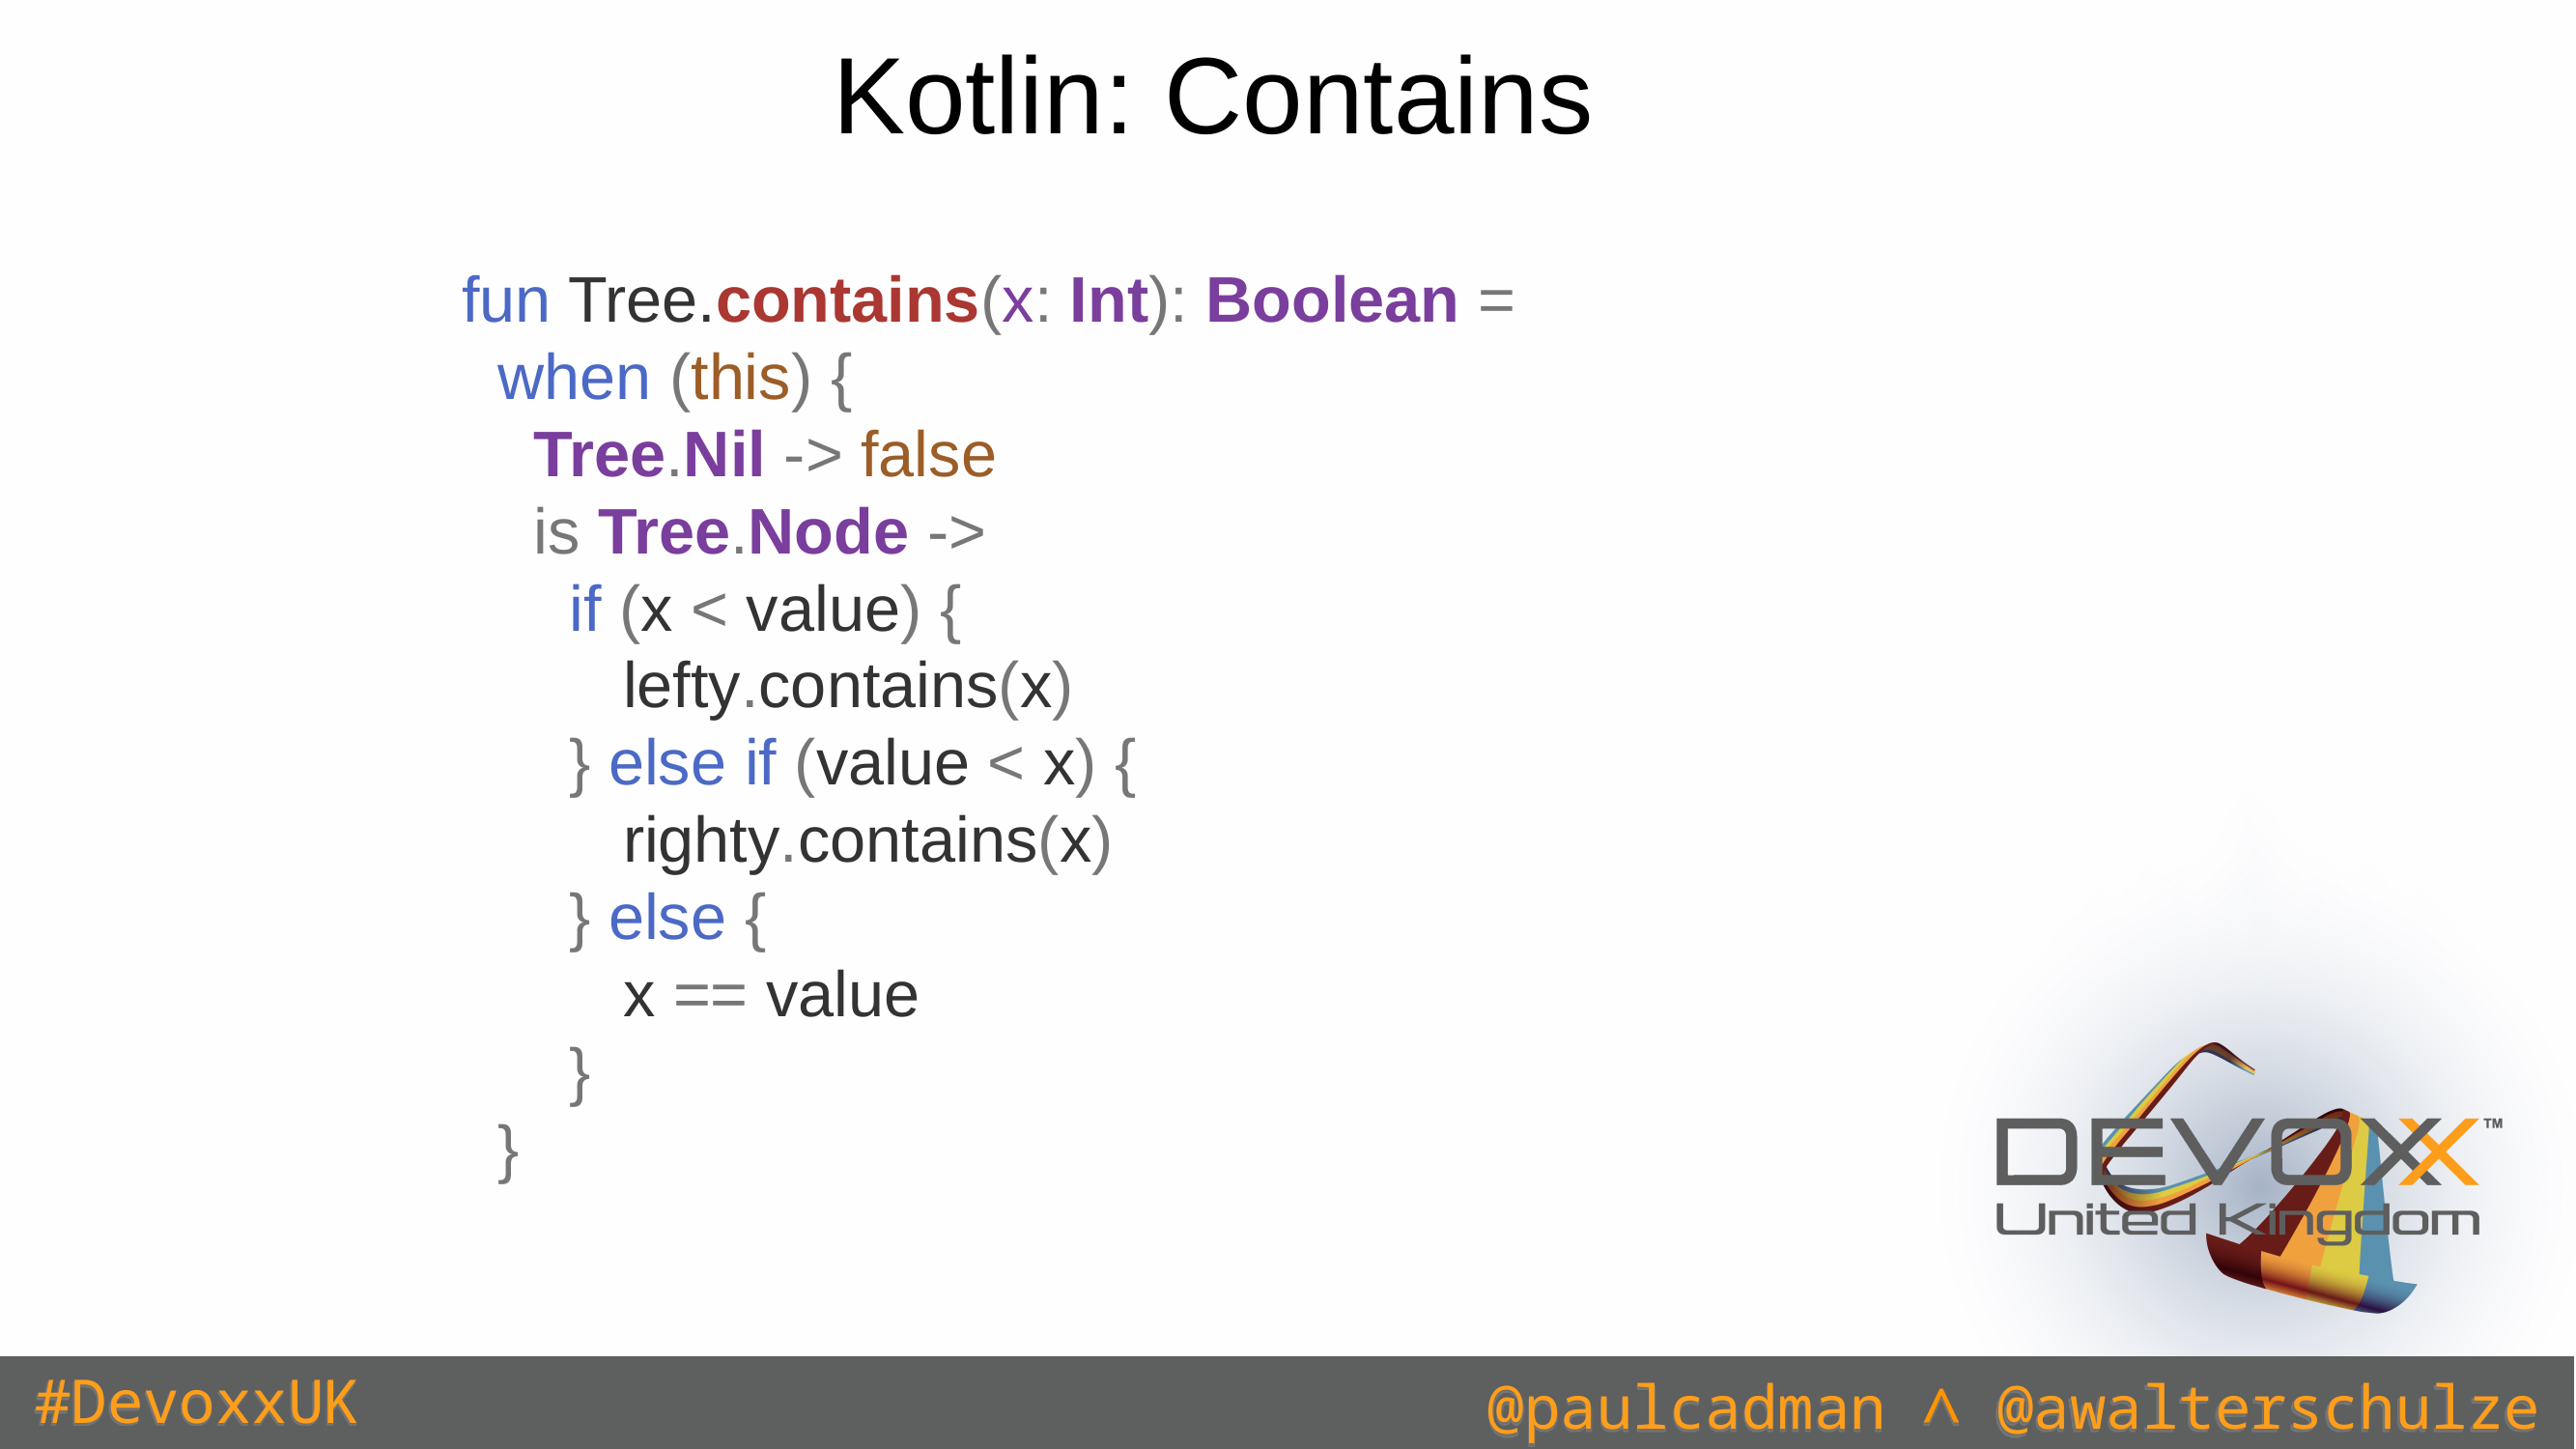

# Kotlin: Contains
fun Tree.contains(x: Int): Boolean =
  when (this) {
    Tree.Nil -> false
    is Tree.Node ->
      if (x < value) {
         lefty.contains(x)
      } else if (value < x) {
         righty.contains(x)
      } else {
         x == value
      }
  }